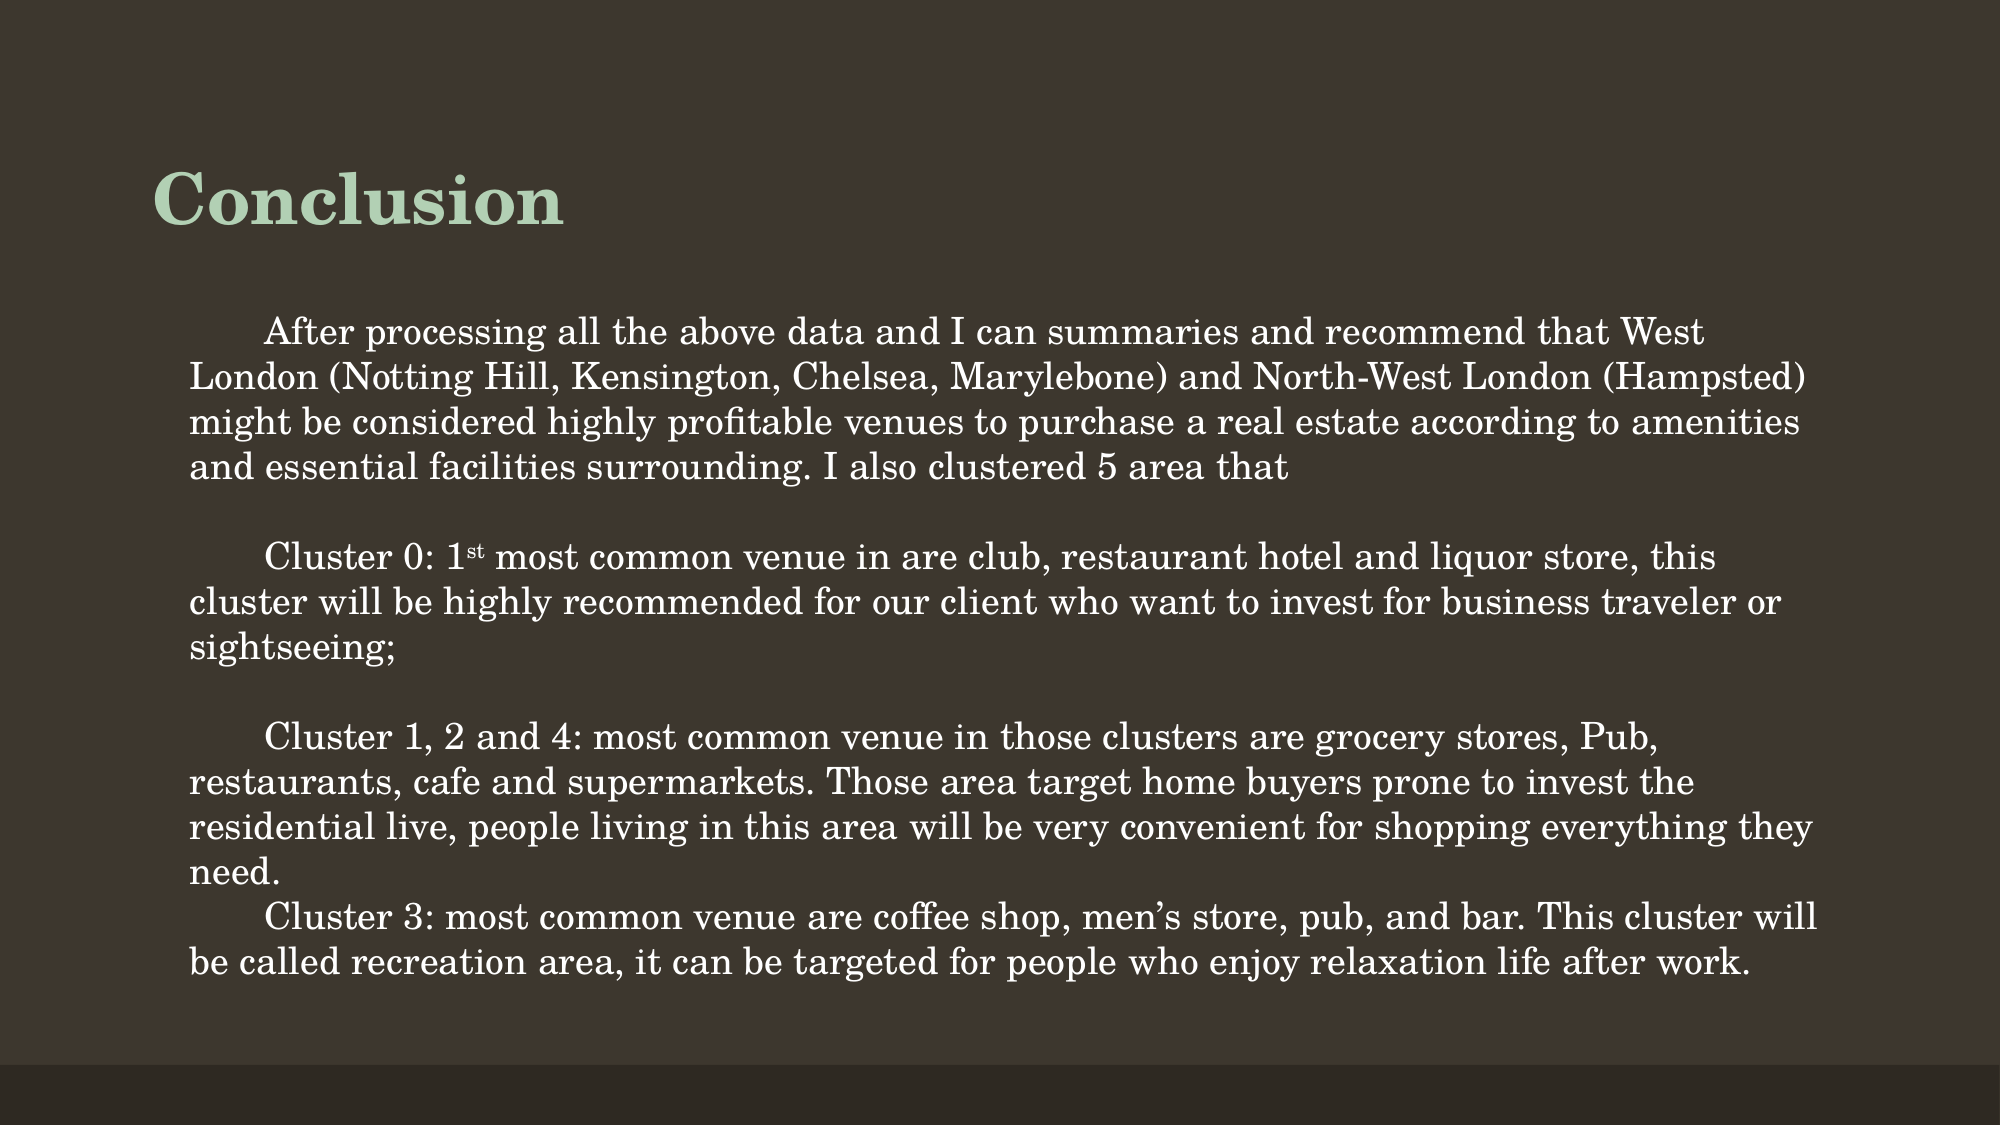

# Conclusion
After processing all the above data and I can summaries and recommend that West London (Notting Hill, Kensington, Chelsea, Marylebone) and North-West London (Hampsted) might be considered highly profitable venues to purchase a real estate according to amenities and essential facilities surrounding. I also clustered 5 area that

Cluster 0: 1st most common venue in are club, restaurant hotel and liquor store, this cluster will be highly recommended for our client who want to invest for business traveler or sightseeing;

Cluster 1, 2 and 4: most common venue in those clusters are grocery stores, Pub, restaurants, cafe and supermarkets. Those area target home buyers prone to invest the residential live, people living in this area will be very convenient for shopping everything they need.
Cluster 3: most common venue are coffee shop, men’s store, pub, and bar. This cluster will be called recreation area, it can be targeted for people who enjoy relaxation life after work.